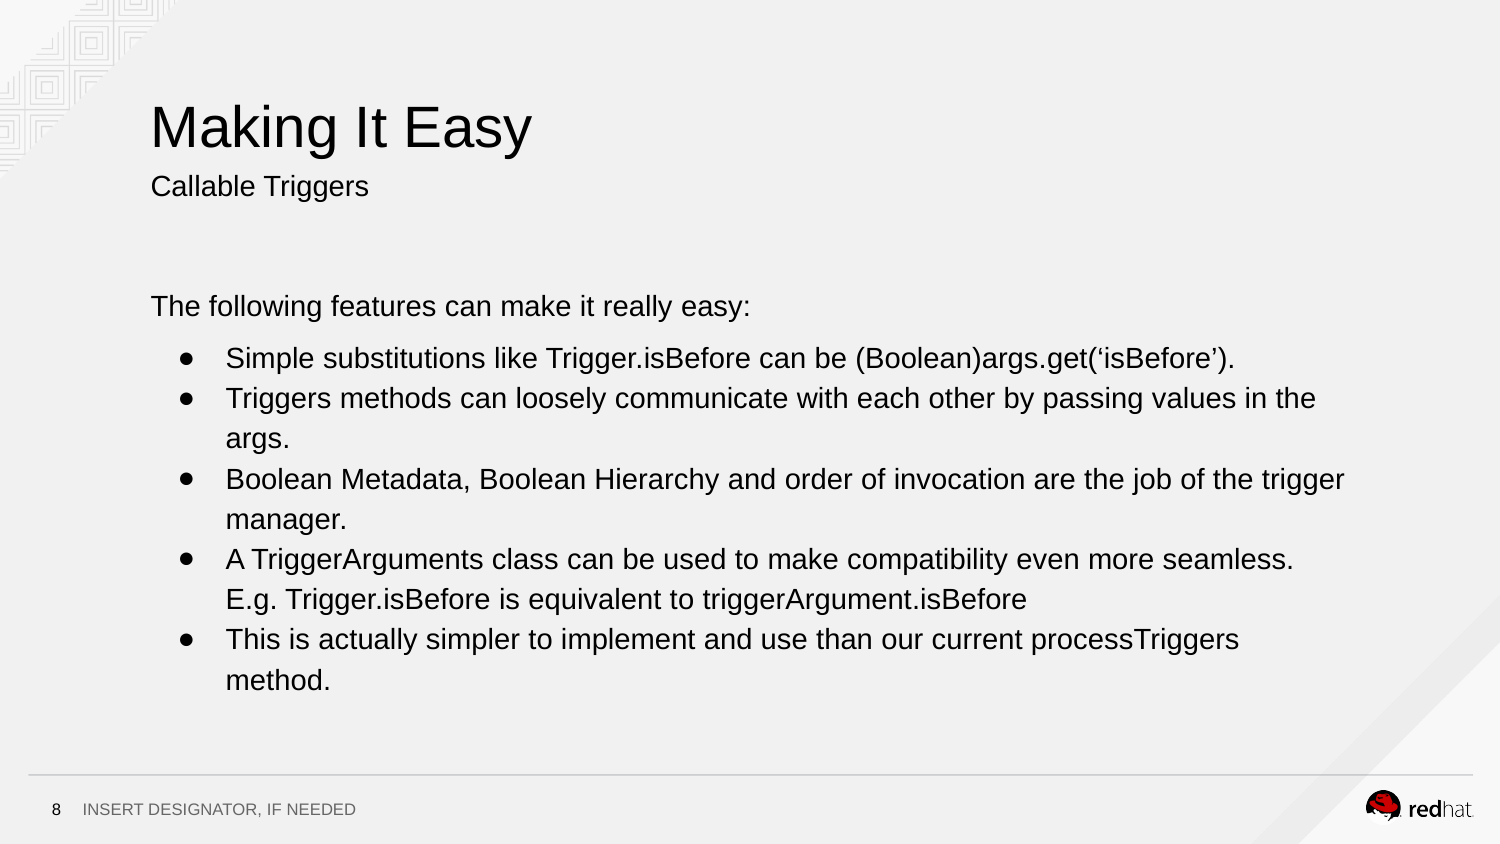

# Making It Easy
Callable Triggers
The following features can make it really easy:
Simple substitutions like Trigger.isBefore can be (Boolean)args.get(‘isBefore’).
Triggers methods can loosely communicate with each other by passing values in the args.
Boolean Metadata, Boolean Hierarchy and order of invocation are the job of the trigger manager.
A TriggerArguments class can be used to make compatibility even more seamless. E.g. Trigger.isBefore is equivalent to triggerArgument.isBefore
This is actually simpler to implement and use than our current processTriggers method.
8